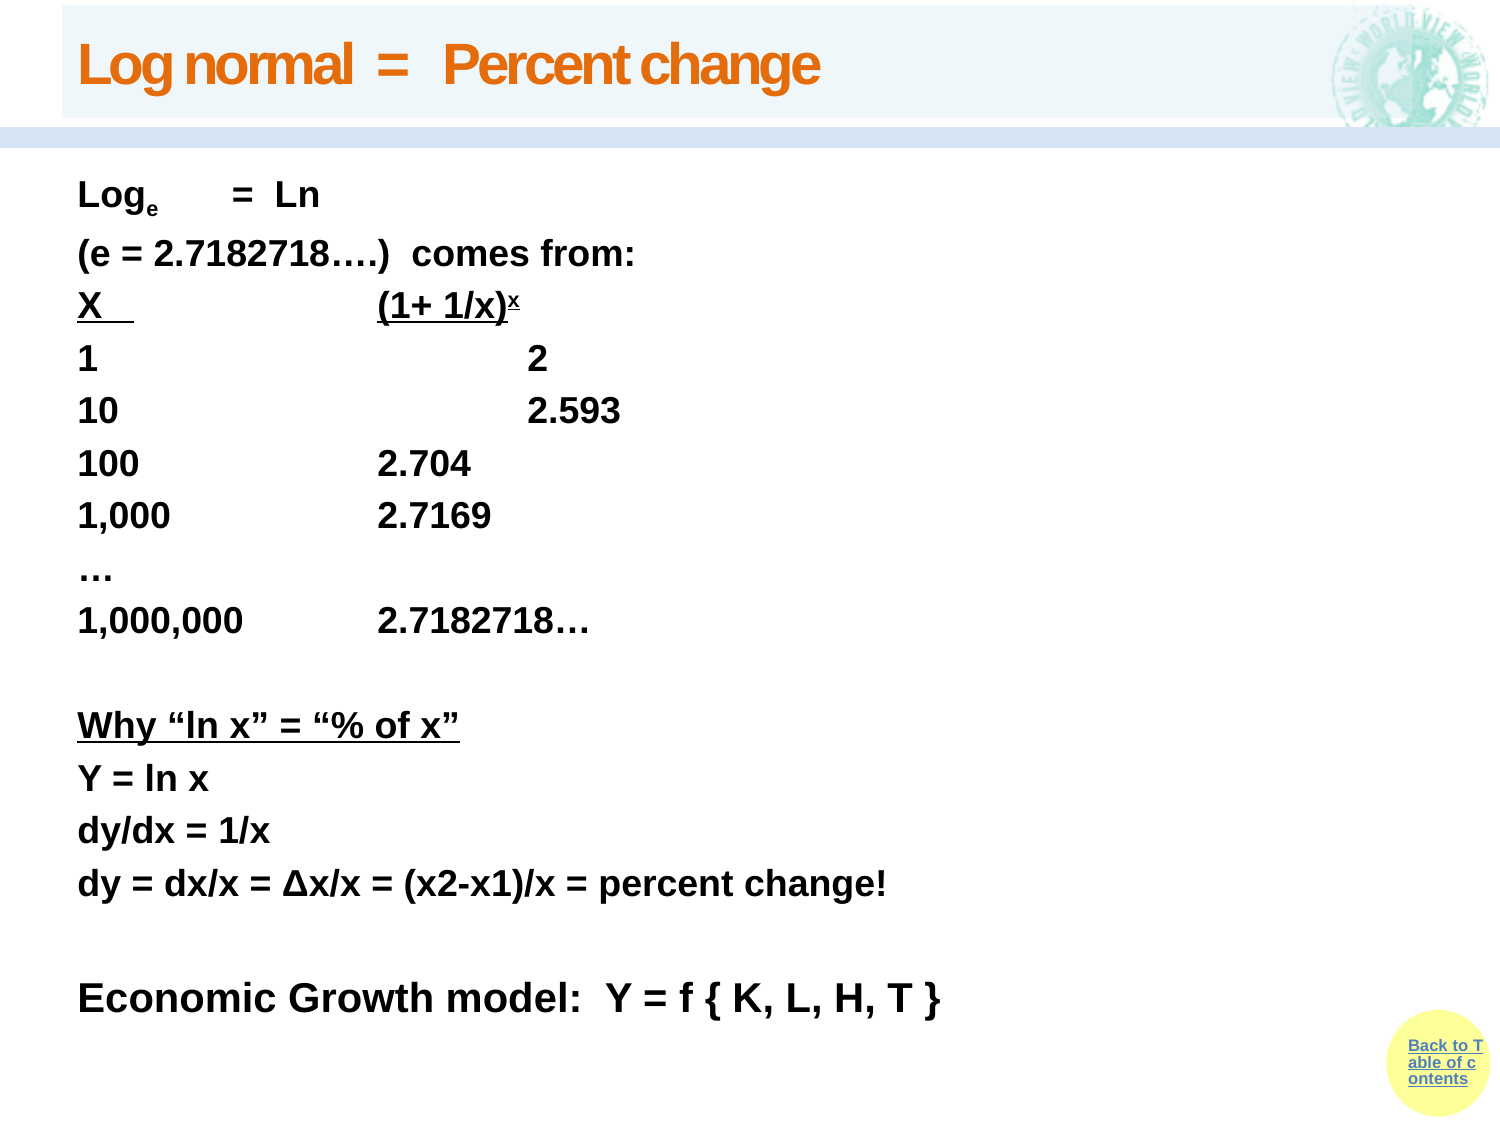

# Log normal  =   Percent change
Loge       =  Ln
(e = 2.7182718….)  comes from:
X   		(1+ 1/x)x
1			2
10			2.593
100		2.704
1,000		2.7169
…
1,000,000	2.7182718…

Why “ln x” = “% of x”
Y = ln x
dy/dx = 1/x
dy = dx/x = Δx/x = (x2-x1)/x = percent change!

Economic Growth model:  Y = f { K, L, H, T }